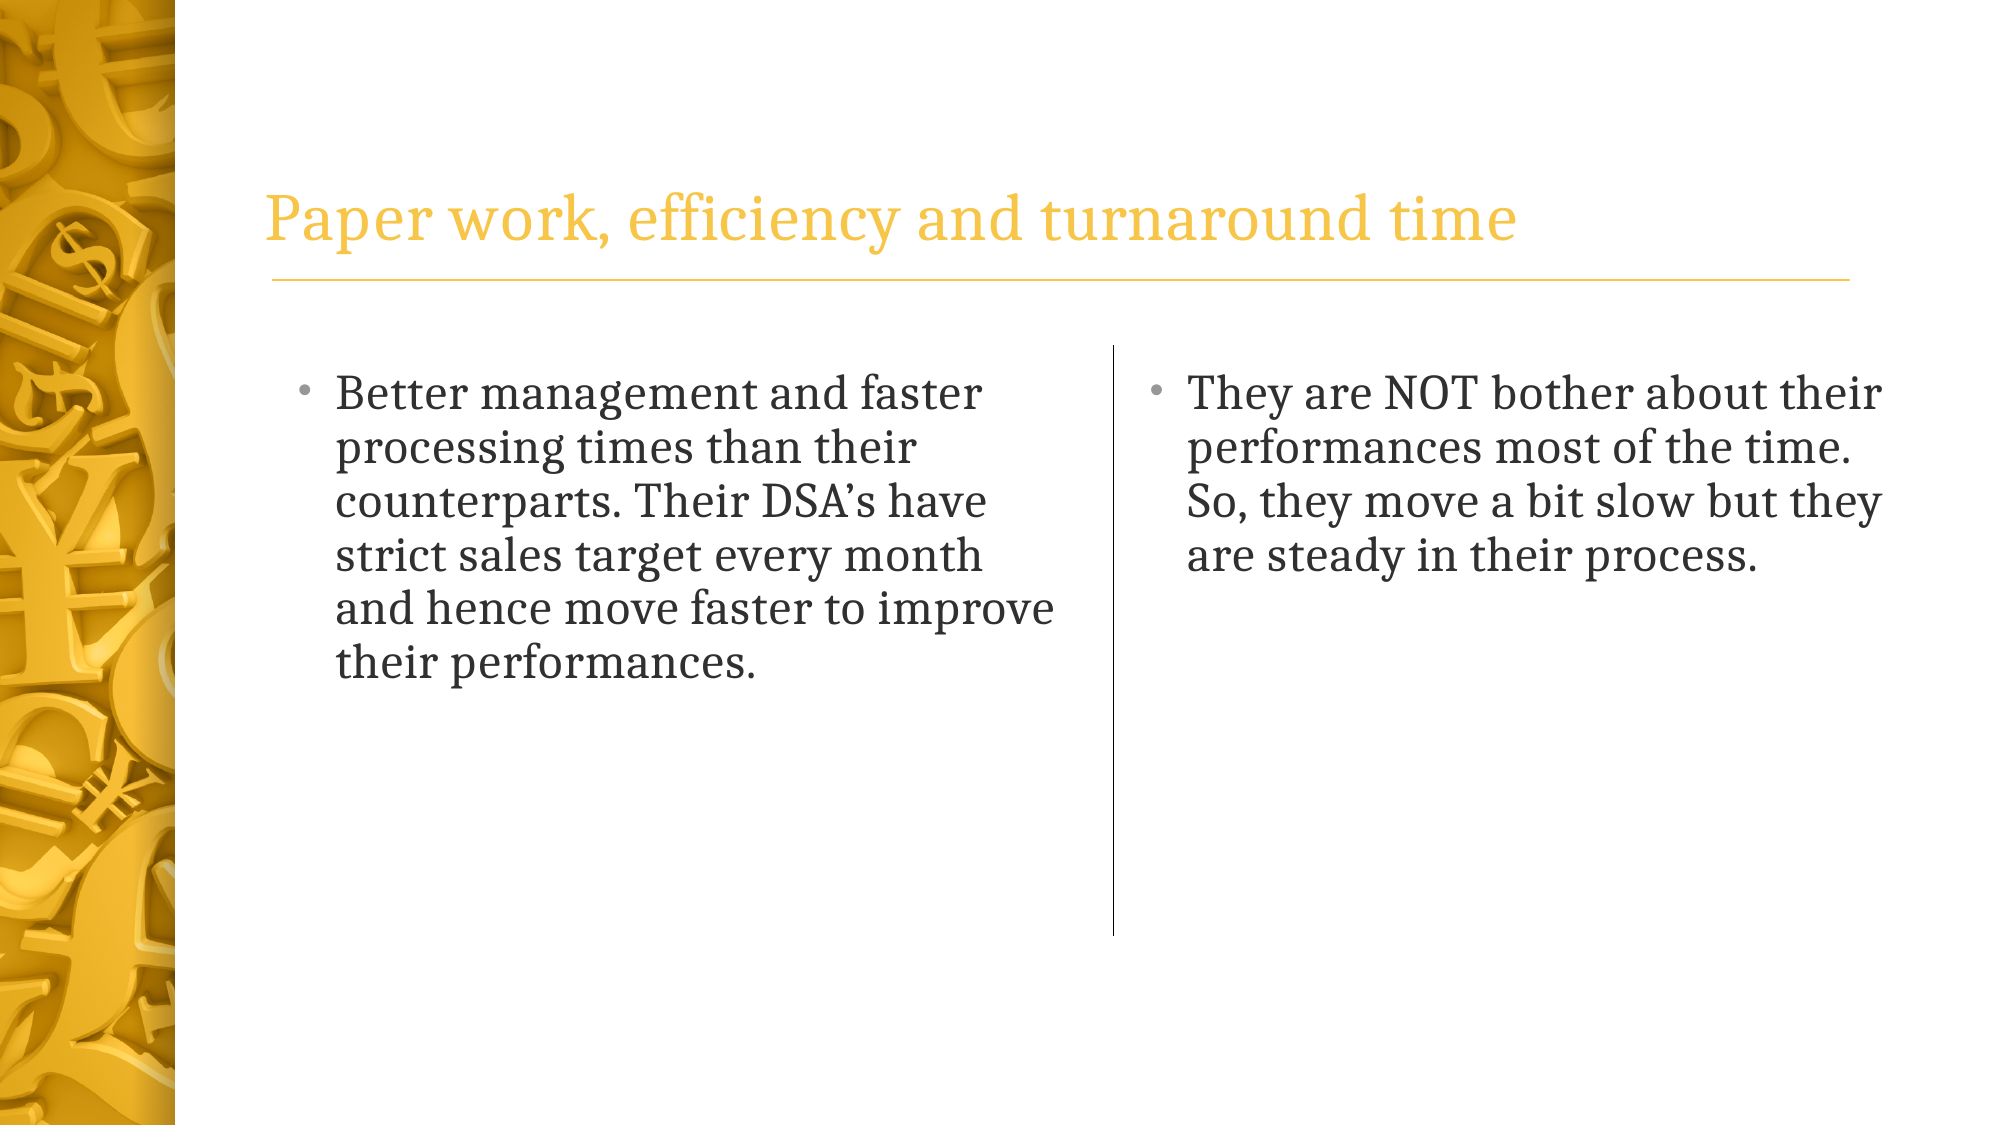

# Paper work, efficiency and turnaround time
Better management and faster processing times than their counterparts. Their DSA’s have strict sales target every month and hence move faster to improve their performances.
They are NOT bother about their performances most of the time. So, they move a bit slow but they are steady in their process.